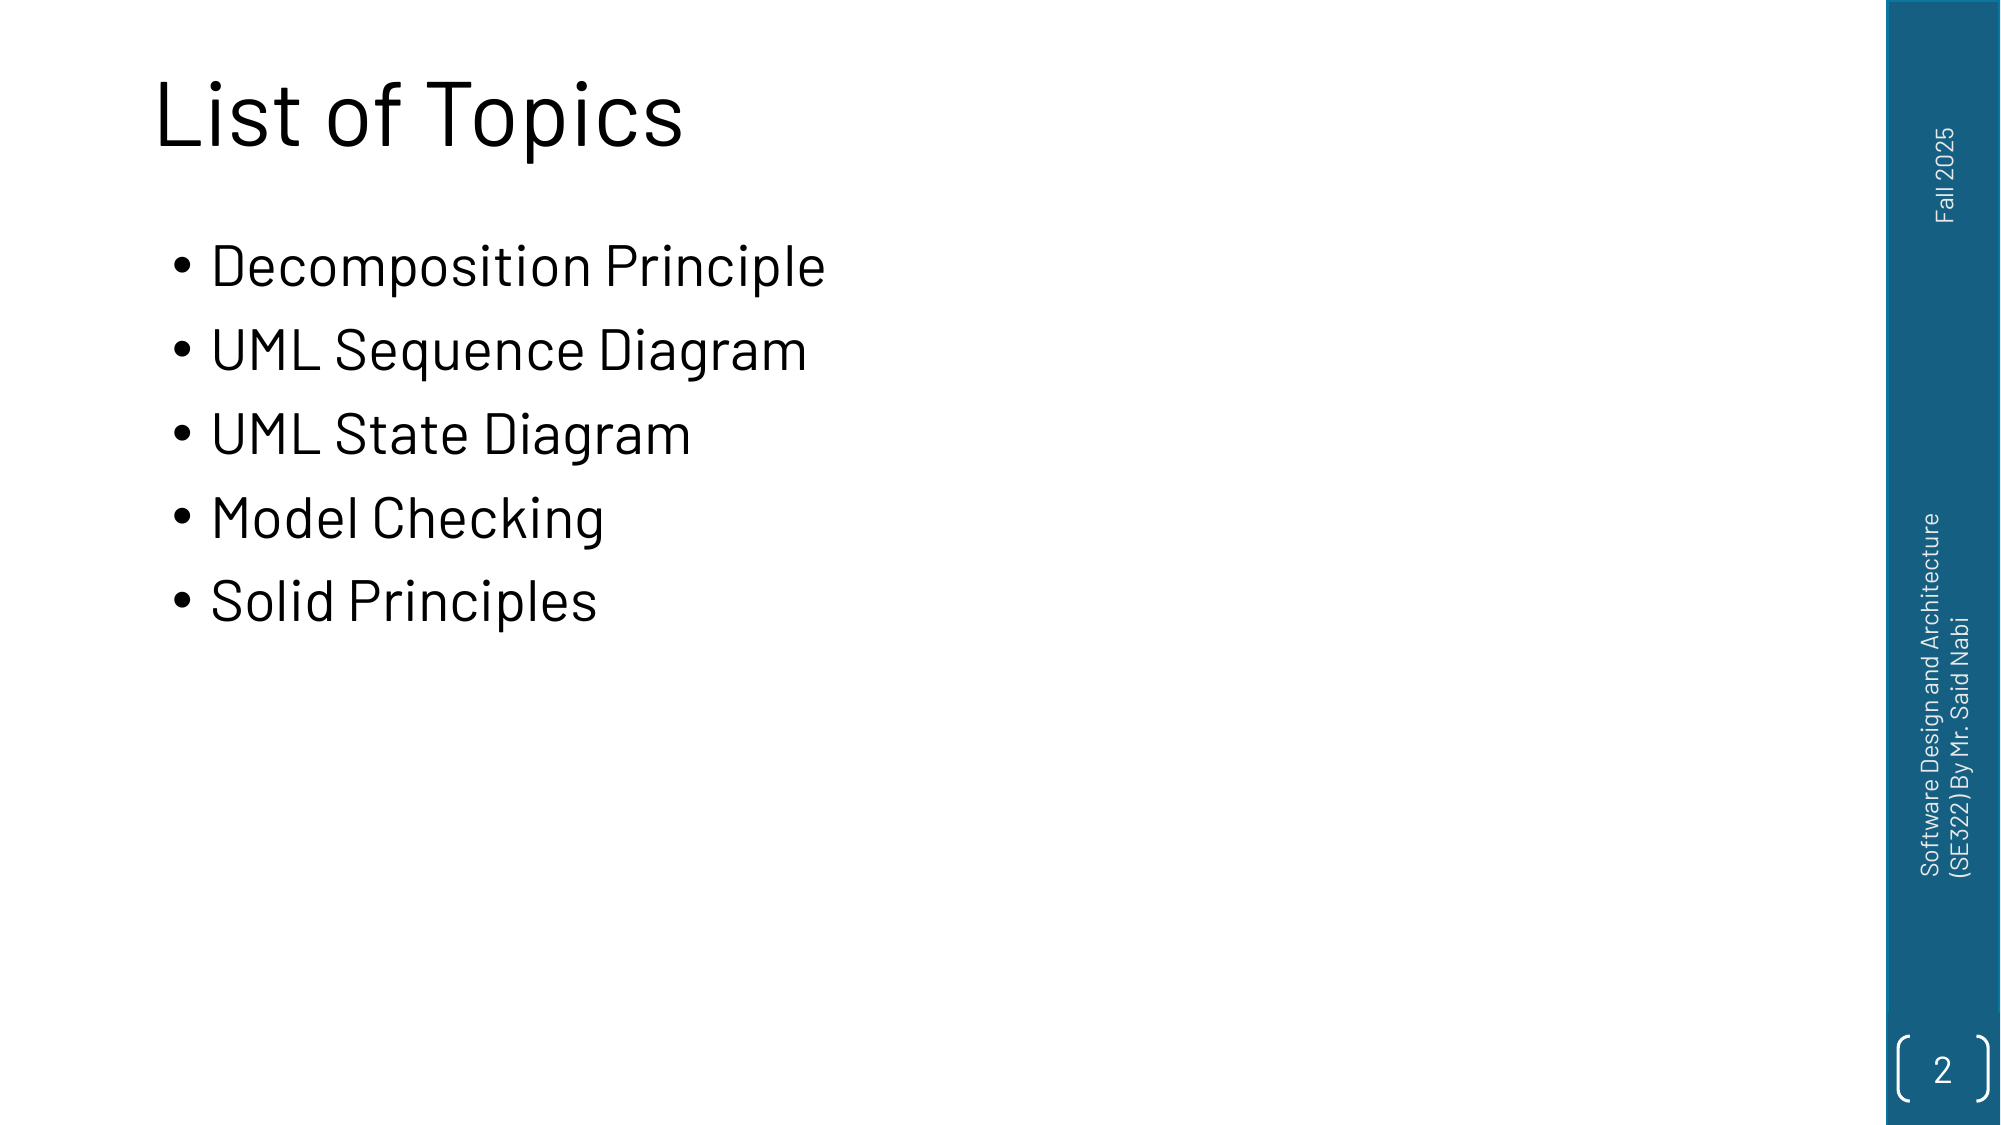

# List of Topics
Decomposition Principle
UML Sequence Diagram
UML State Diagram
Model Checking
Solid Principles